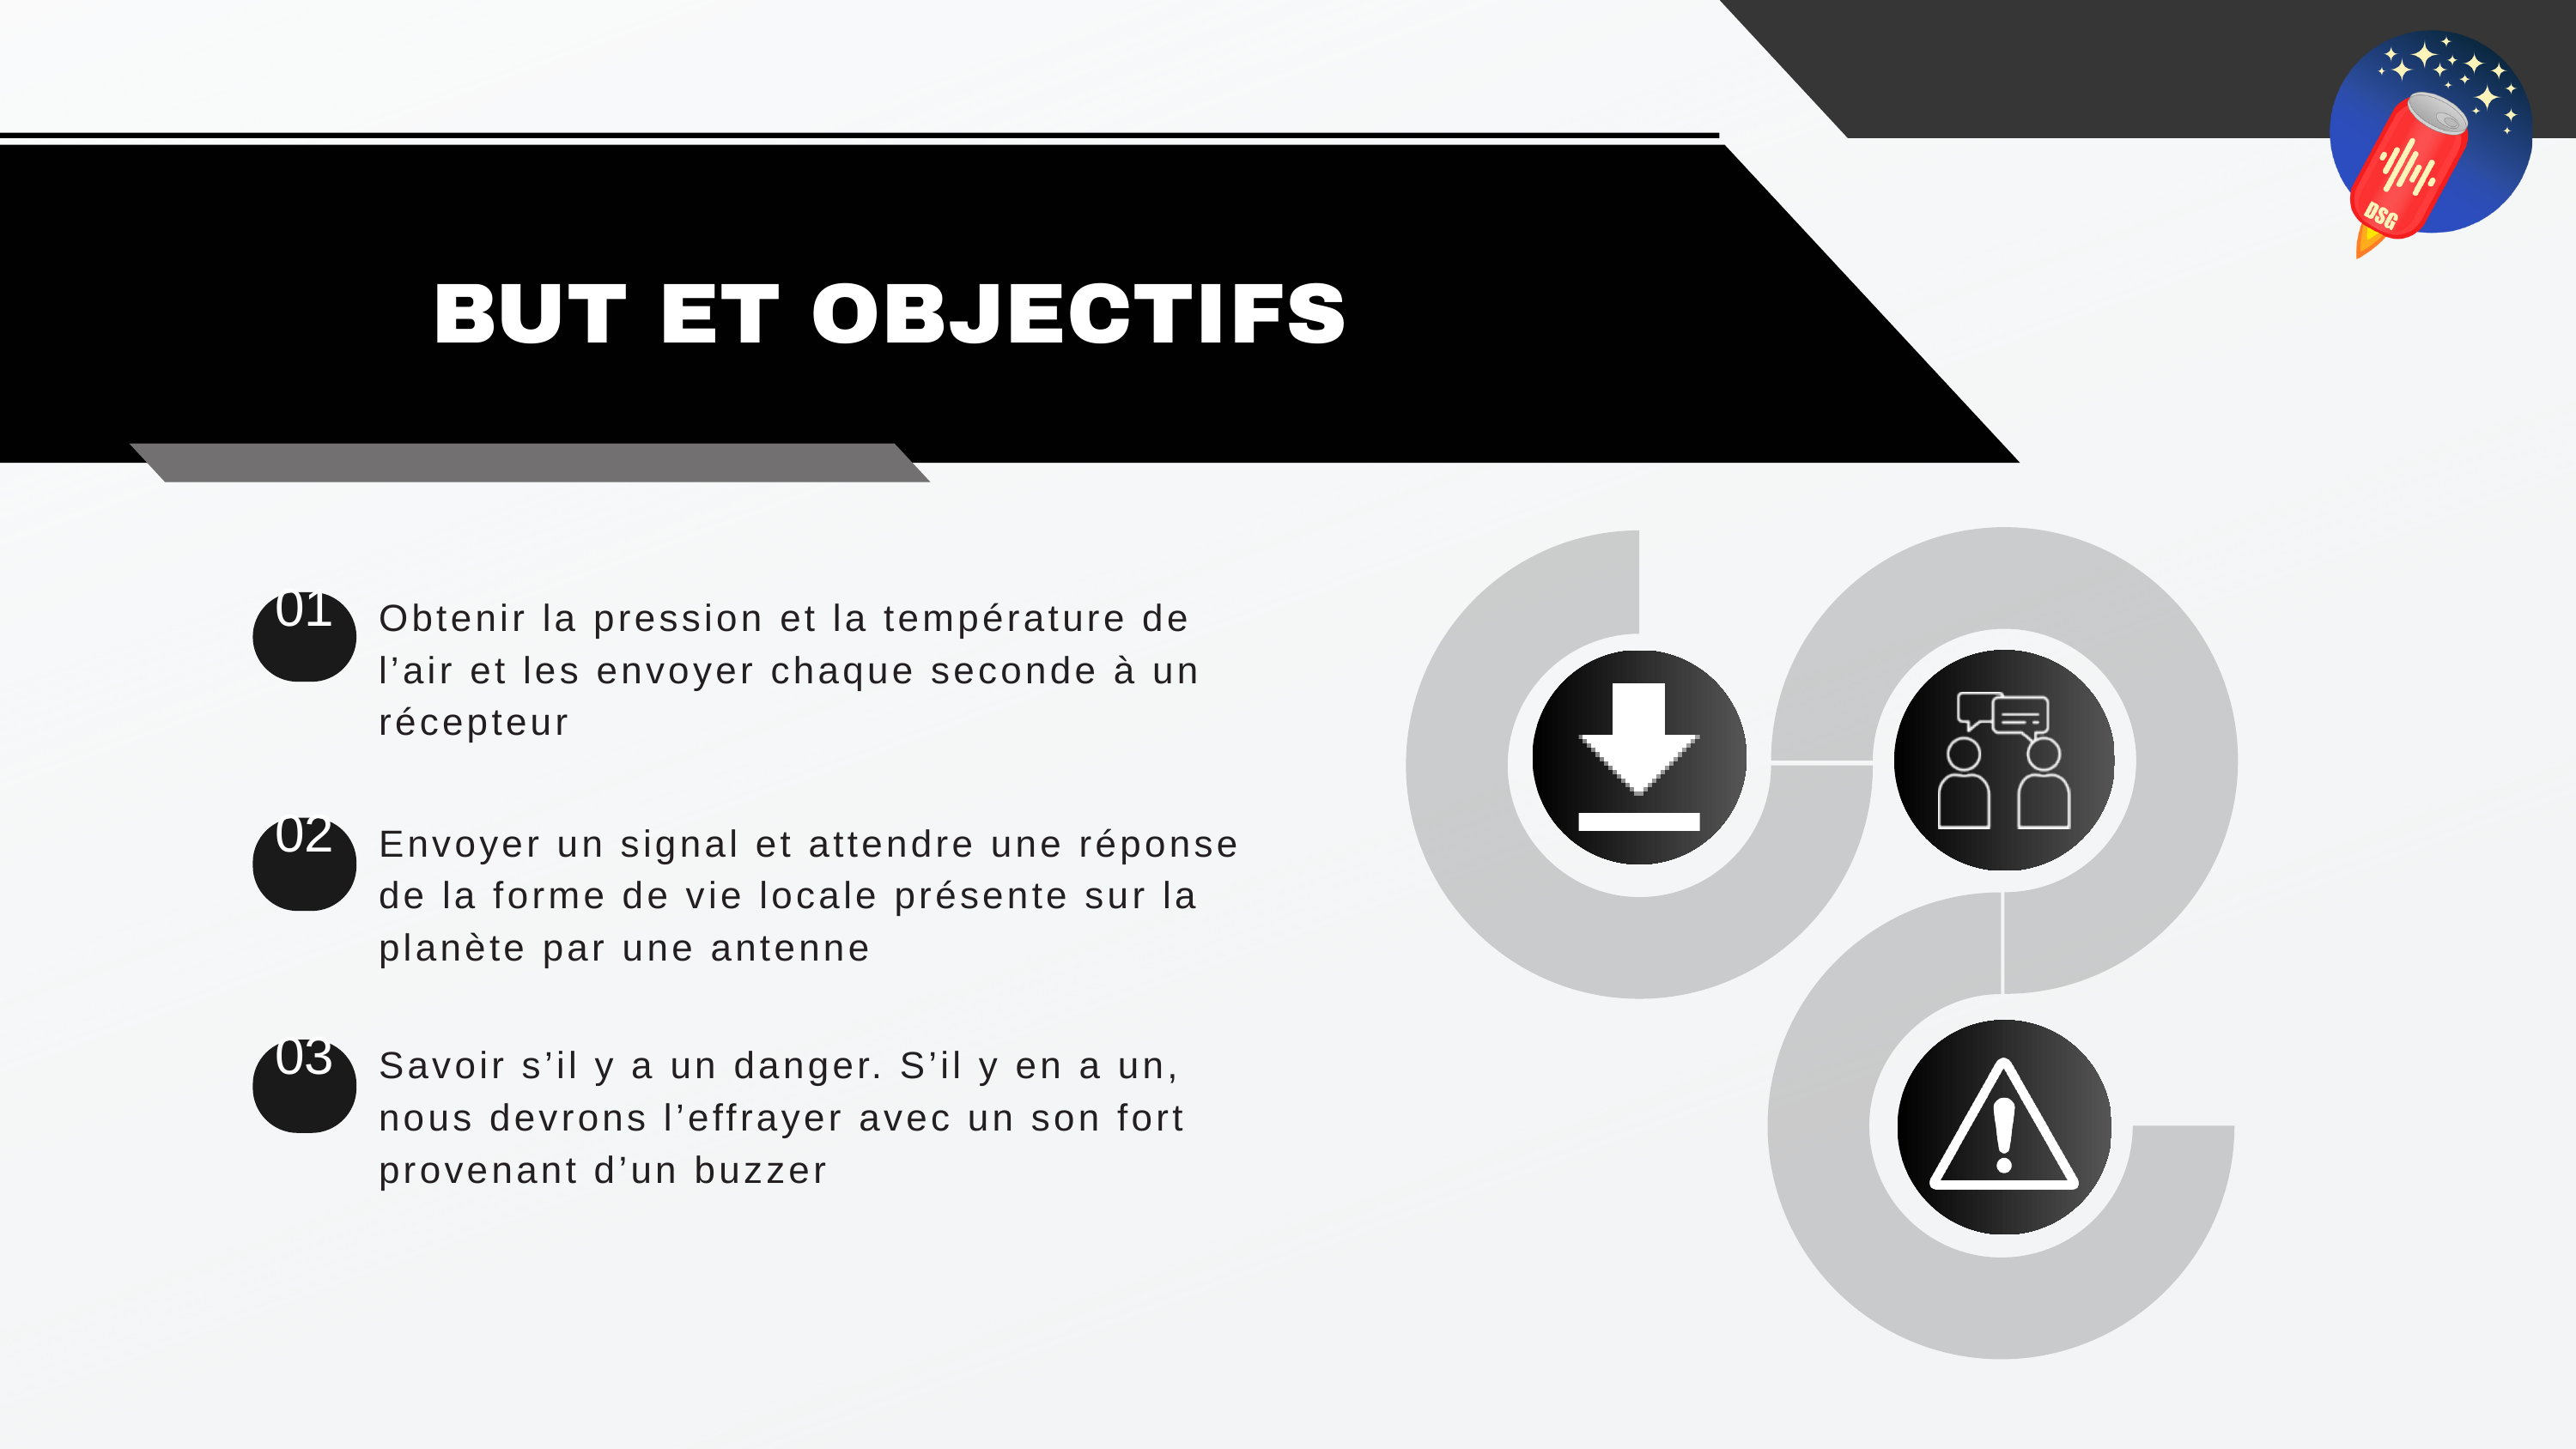

BUT ET OBJECTIFS

Obtenir la pression et la température de l’air et les envoyer chaque seconde à un récepteur

01

Envoyer un signal et attendre une réponse de la forme de vie locale présente sur la planète par une antenne

02

Savoir s’il y a un danger. S’il y en a un, nous devrons l’effrayer avec un son fort provenant d’un buzzer

03